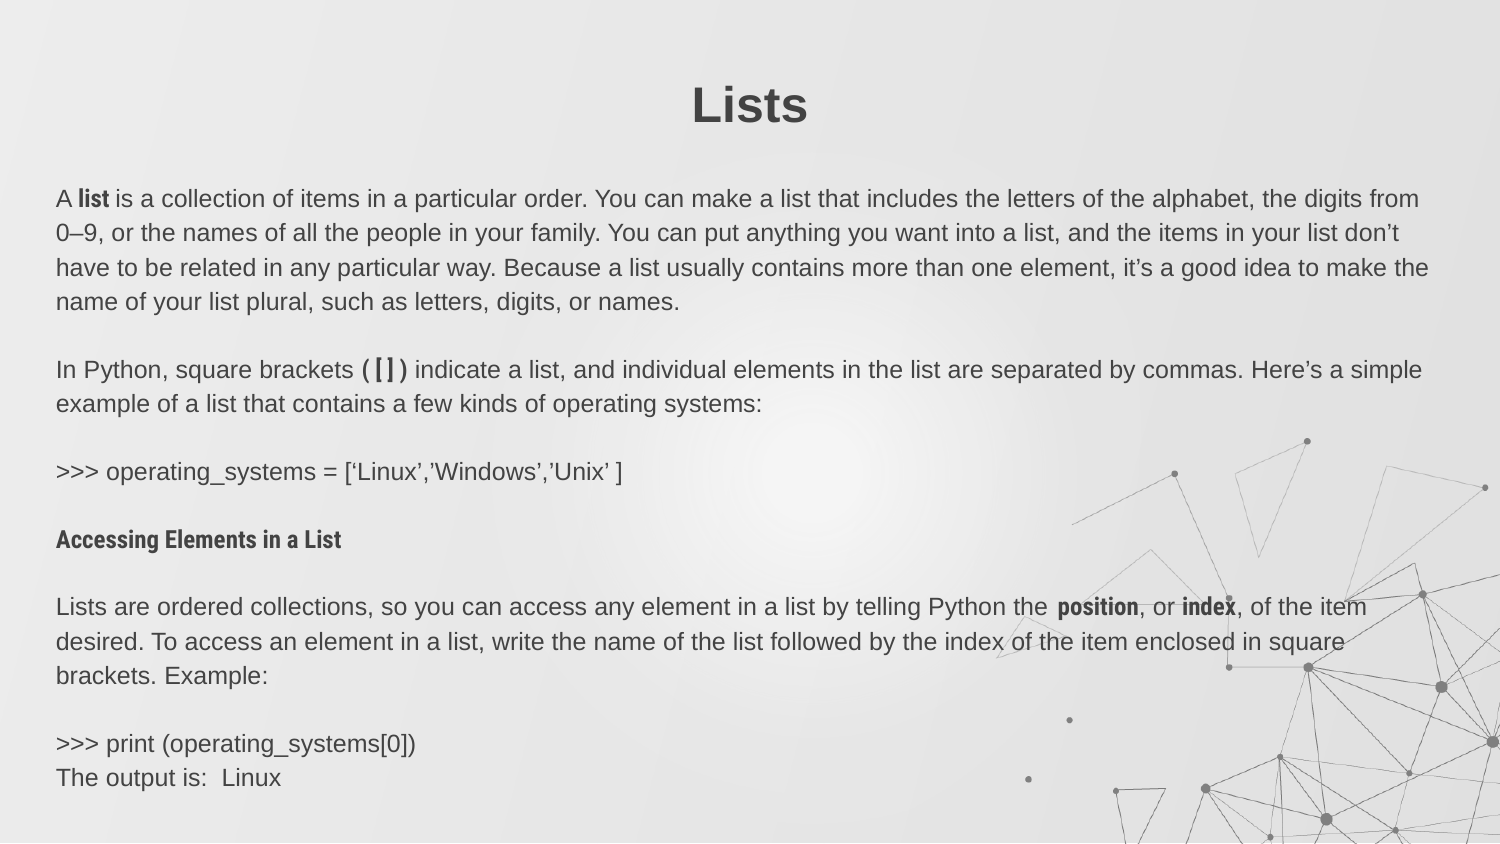

# Lists
A list is a collection of items in a particular order. You can make a list that includes the letters of the alphabet, the digits from 0–9, or the names of all the people in your family. You can put anything you want into a list, and the items in your list don’t have to be related in any particular way. Because a list usually contains more than one element, it’s a good idea to make the name of your list plural, such as letters, digits, or names.
In Python, square brackets ( [ ] ) indicate a list, and individual elements in the list are separated by commas. Here’s a simple example of a list that contains a few kinds of operating systems:
>>> operating_systems = [‘Linux’,’Windows’,’Unix’ ]
Accessing Elements in a List
Lists are ordered collections, so you can access any element in a list by telling Python the position, or index, of the item desired. To access an element in a list, write the name of the list followed by the index of the item enclosed in square brackets. Example:
>>> print (operating_systems[0])
The output is:  Linux